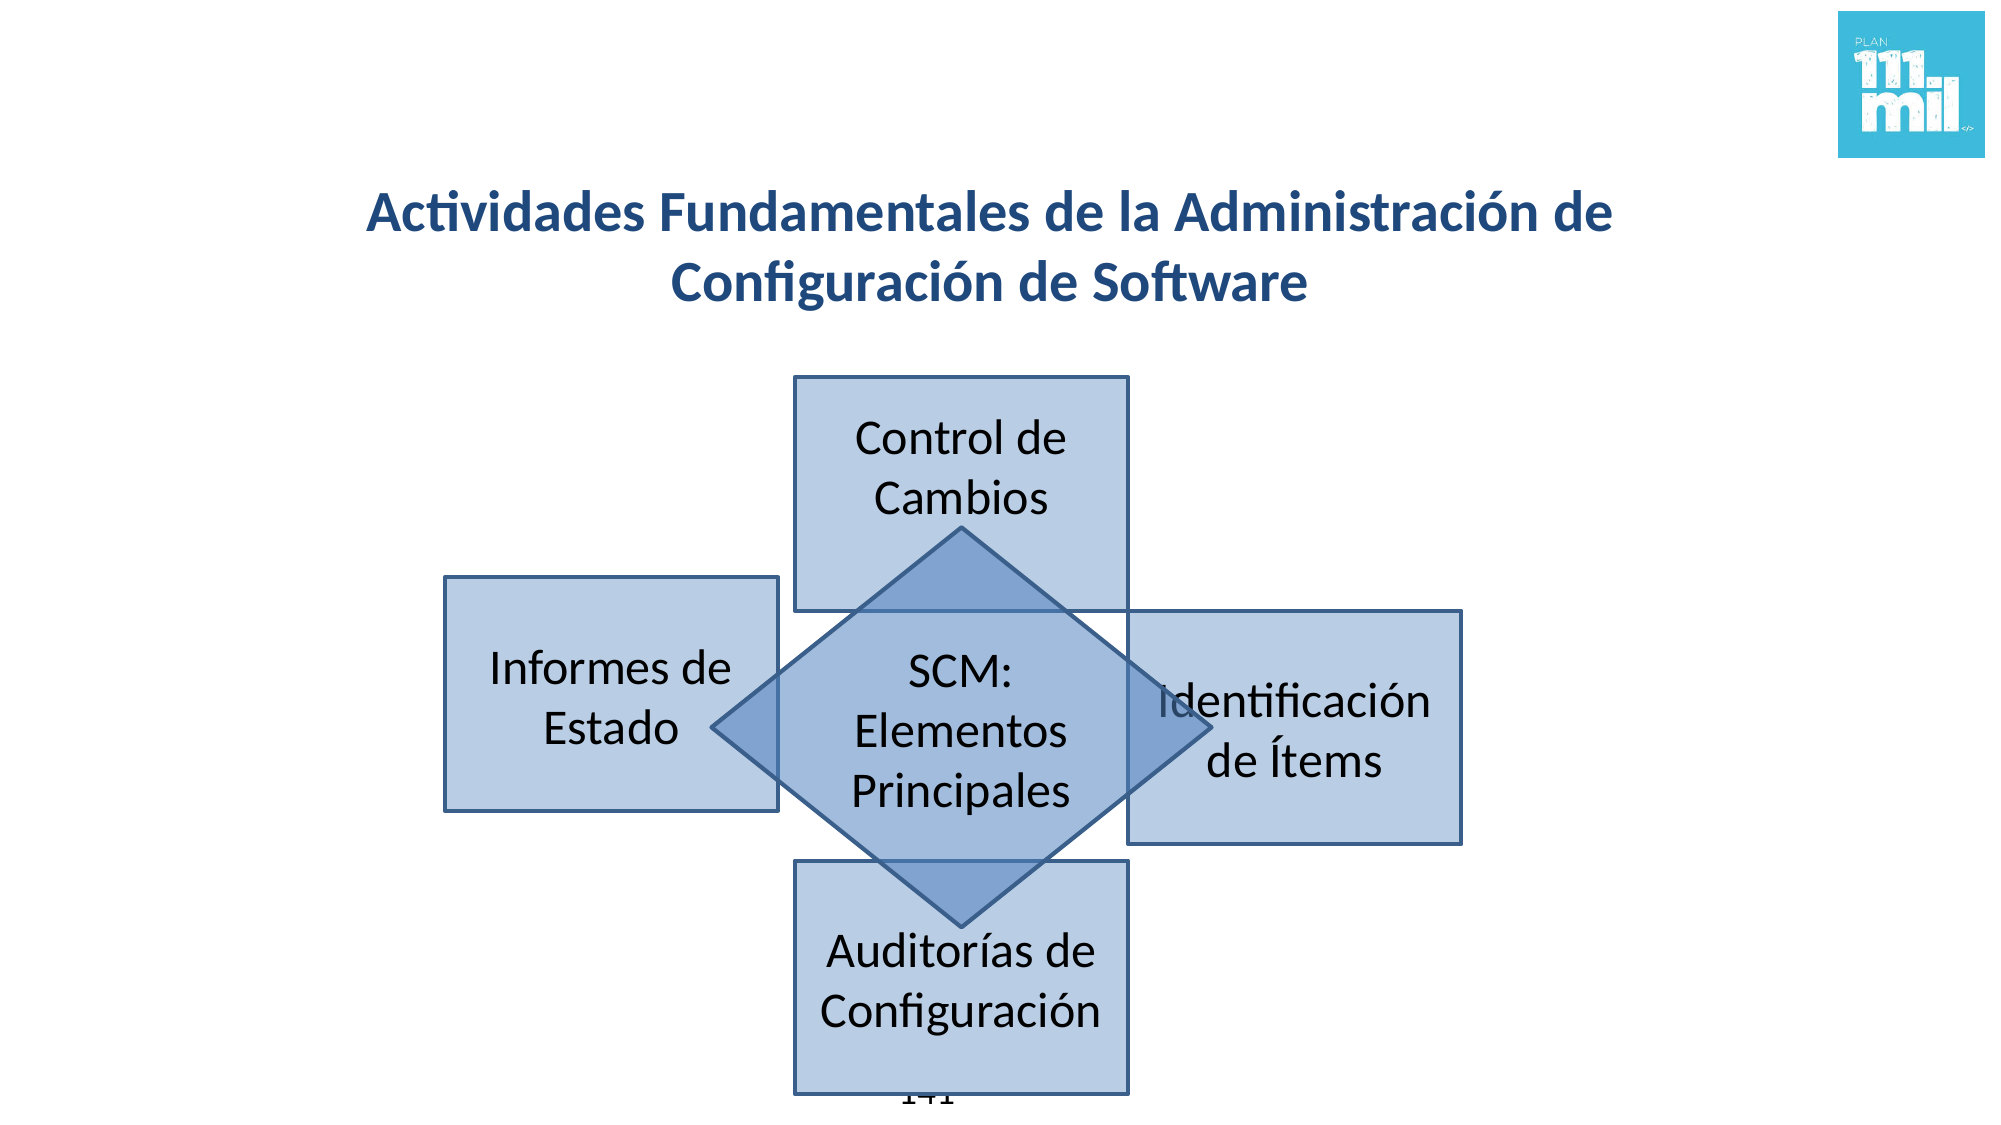

141
# Actividades Fundamentales de la Administración de Configuración de Software
Control de Cambios

SCM:
Elementos Principales
Informes de Estado
Identificación de Ítems
Auditorías de Configuración